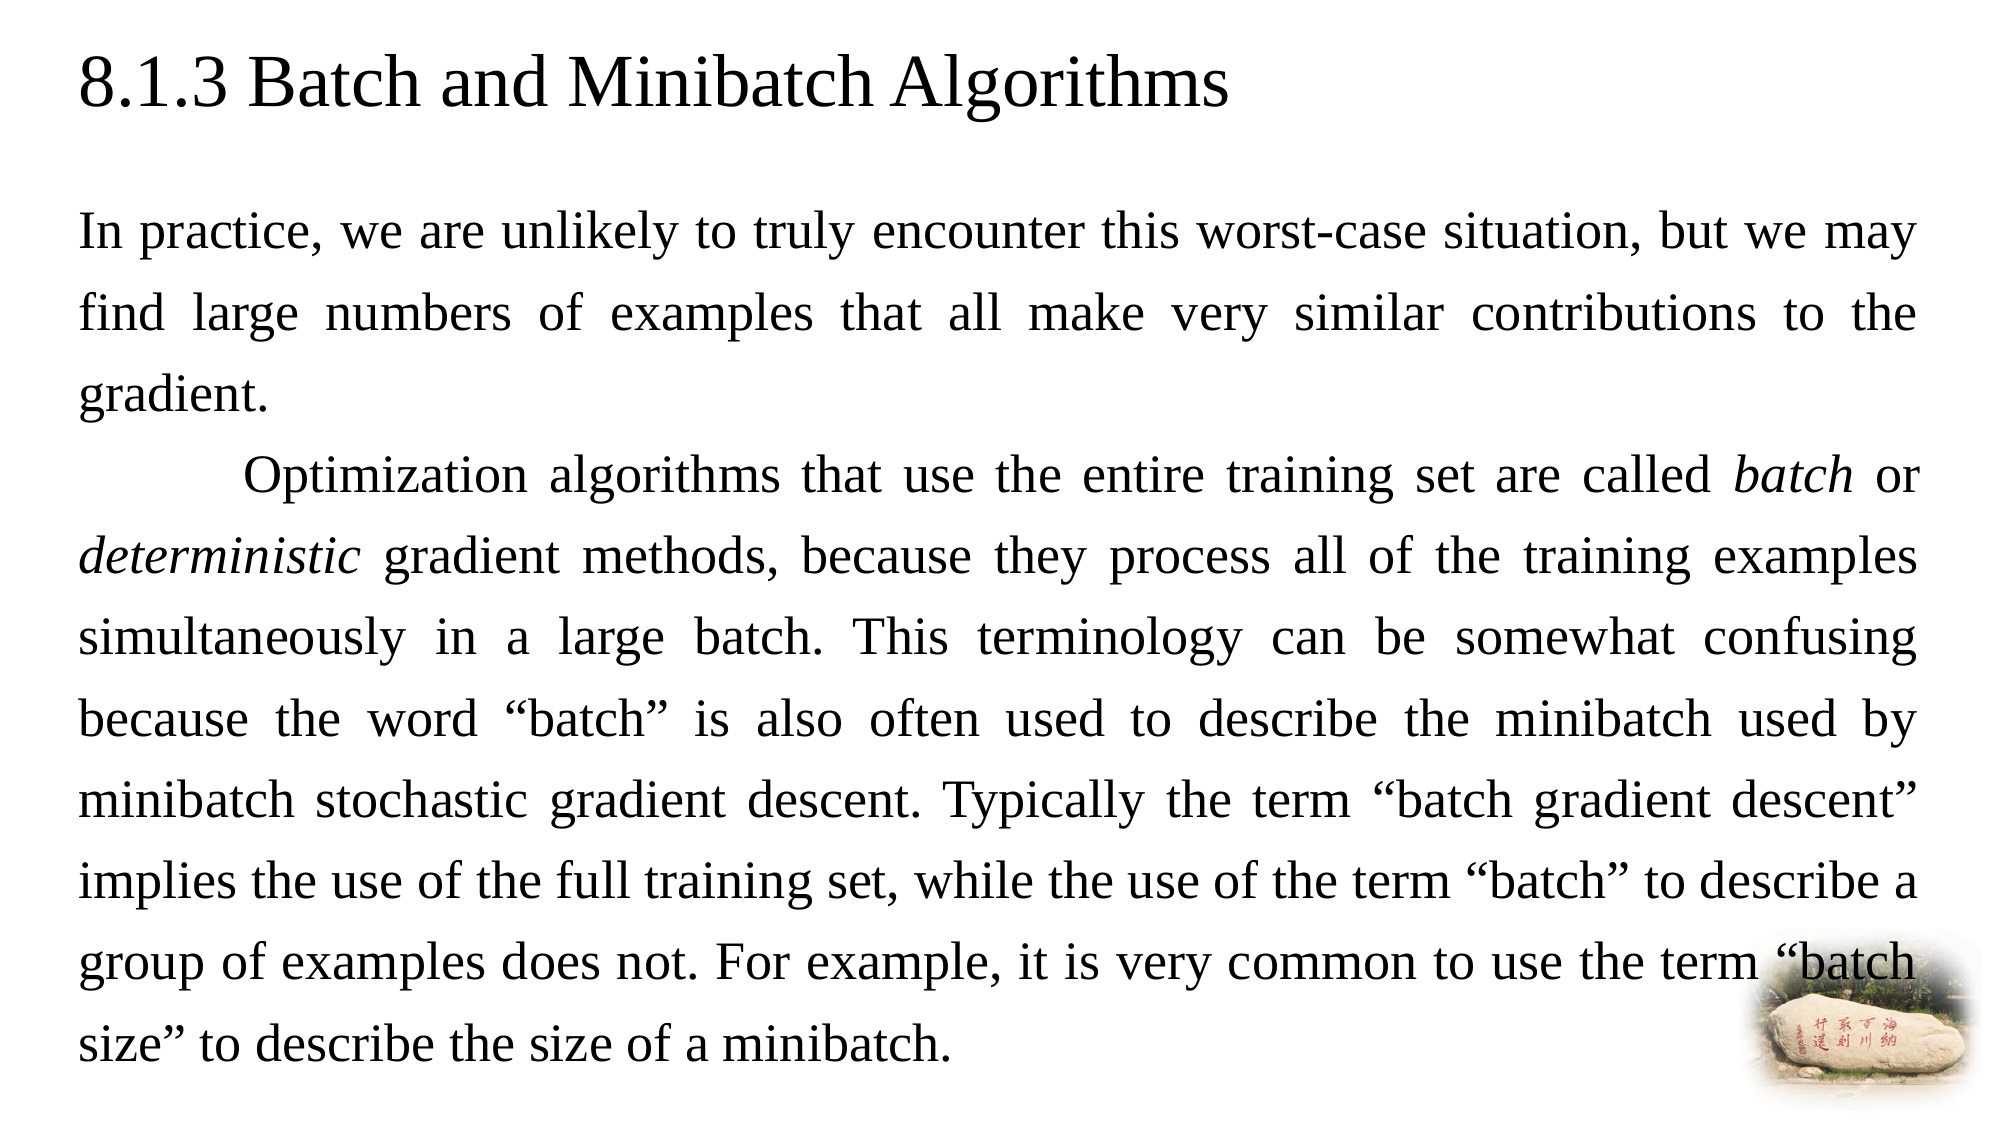

# 8.1.3 Batch and Minibatch Algorithms
In practice, we are unlikely to truly encounter this worst-case situation, but we may find large numbers of examples that all make very similar contributions to the gradient.
        Optimization algorithms that use the entire training set are called batch or deterministic gradient methods, because they process all of the training examples simultaneously in a large batch. This terminology can be somewhat confusing because the word “batch” is also often used to describe the minibatch used by minibatch stochastic gradient descent. Typically the term “batch gradient descent” implies the use of the full training set, while the use of the term “batch” to describe a group of examples does not. For example, it is very common to use the term “batch size” to describe the size of a minibatch.